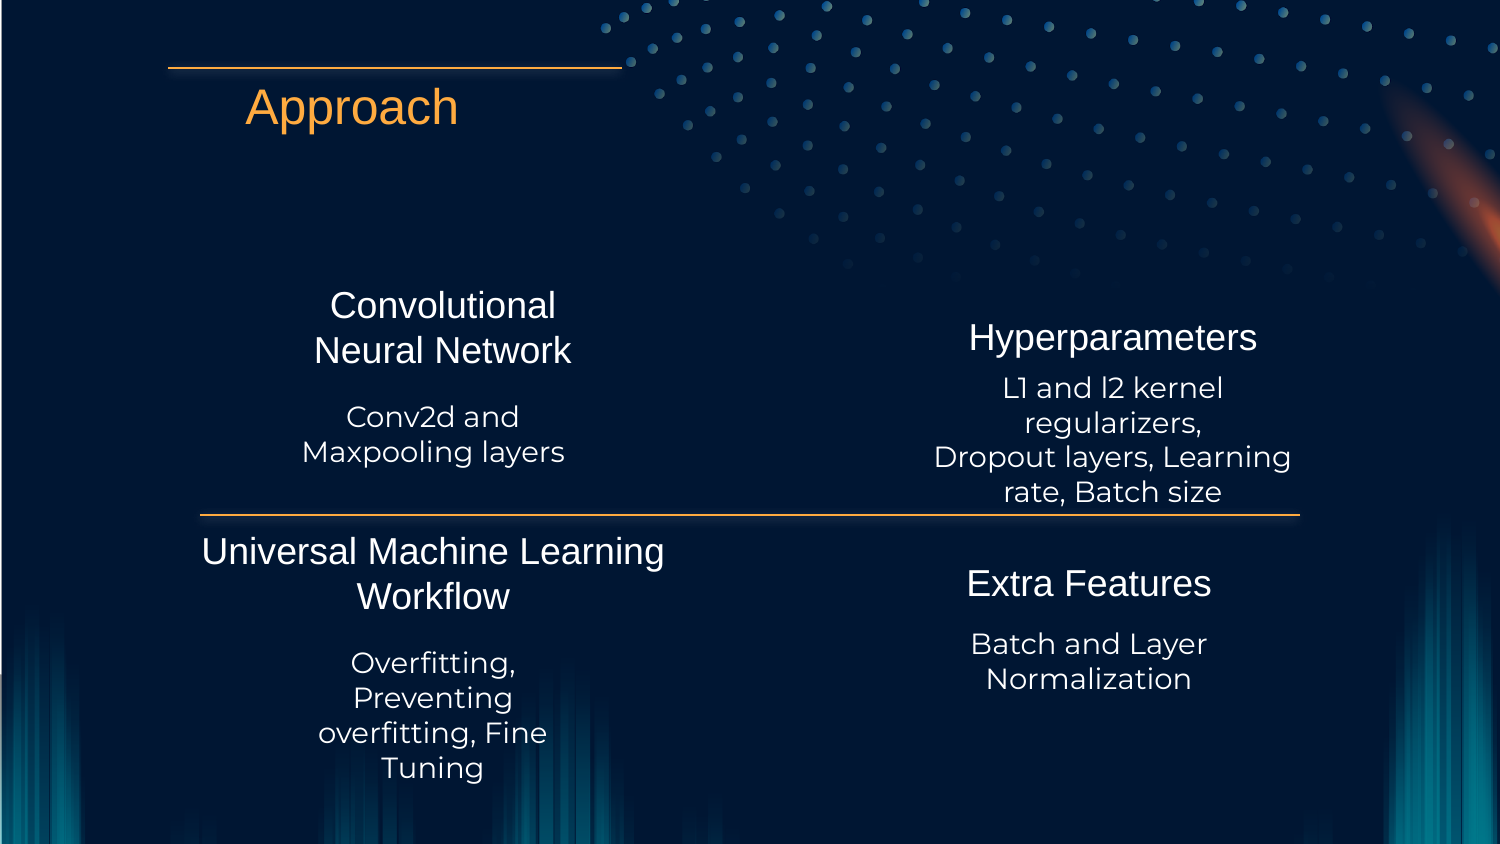

Approach
# Hyperparameters
Convolutional Neural Network
L1 and l2 kernel regularizers,
Dropout layers, Learning rate, Batch size
Conv2d and Maxpooling layers
Extra Features
Universal Machine Learning Workflow
Batch and Layer Normalization
Overfitting, Preventing overfitting, Fine Tuning